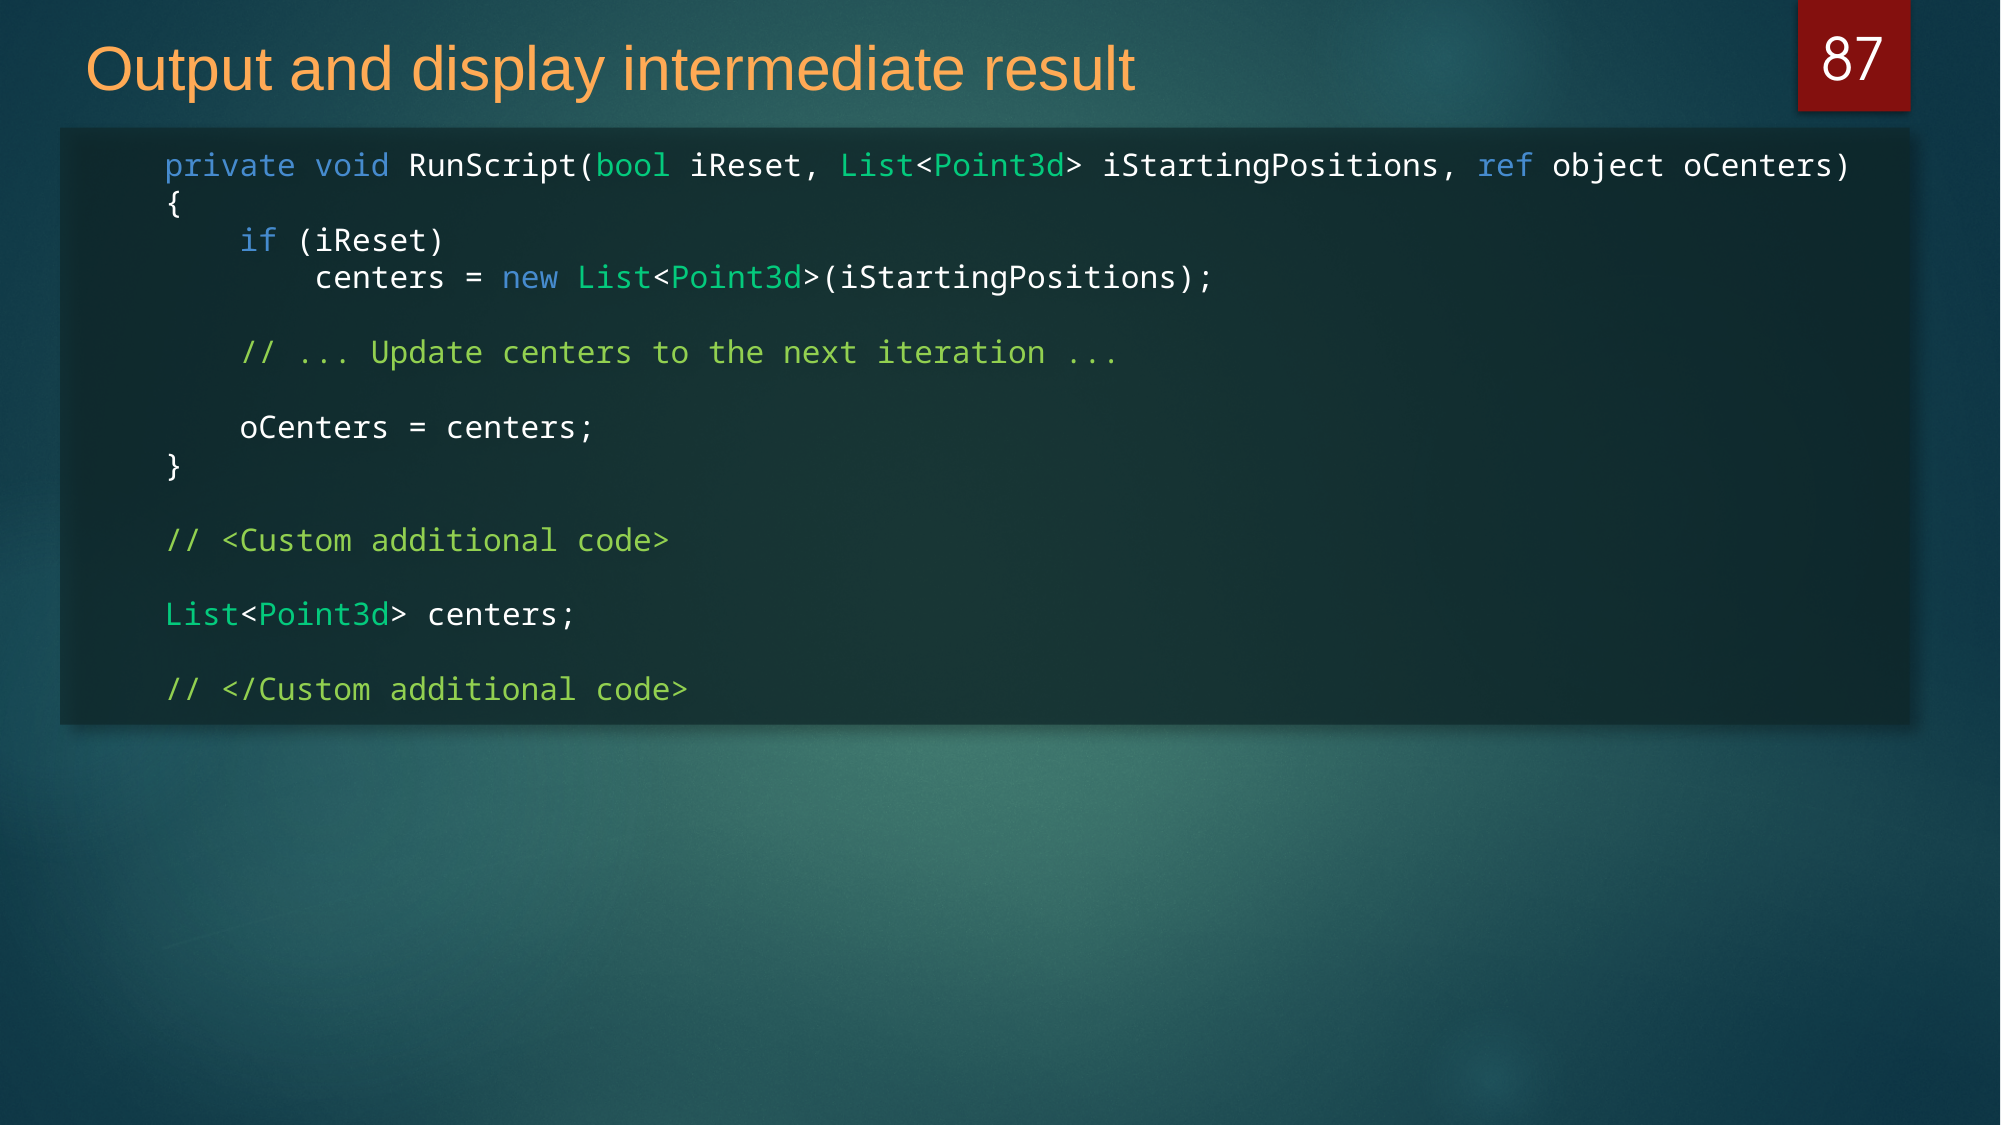

87
Output and display intermediate result

    private void RunScript(bool iReset, List<Point3d> iStartingPositions, ref object oCenters)
    {
        if (iReset)
            centers = new List<Point3d>(iStartingPositions);

        // ... Update centers to the next iteration ...

        oCenters = centers;
    }

    // <Custom additional code>

    List<Point3d> centers;

    // </Custom additional code>